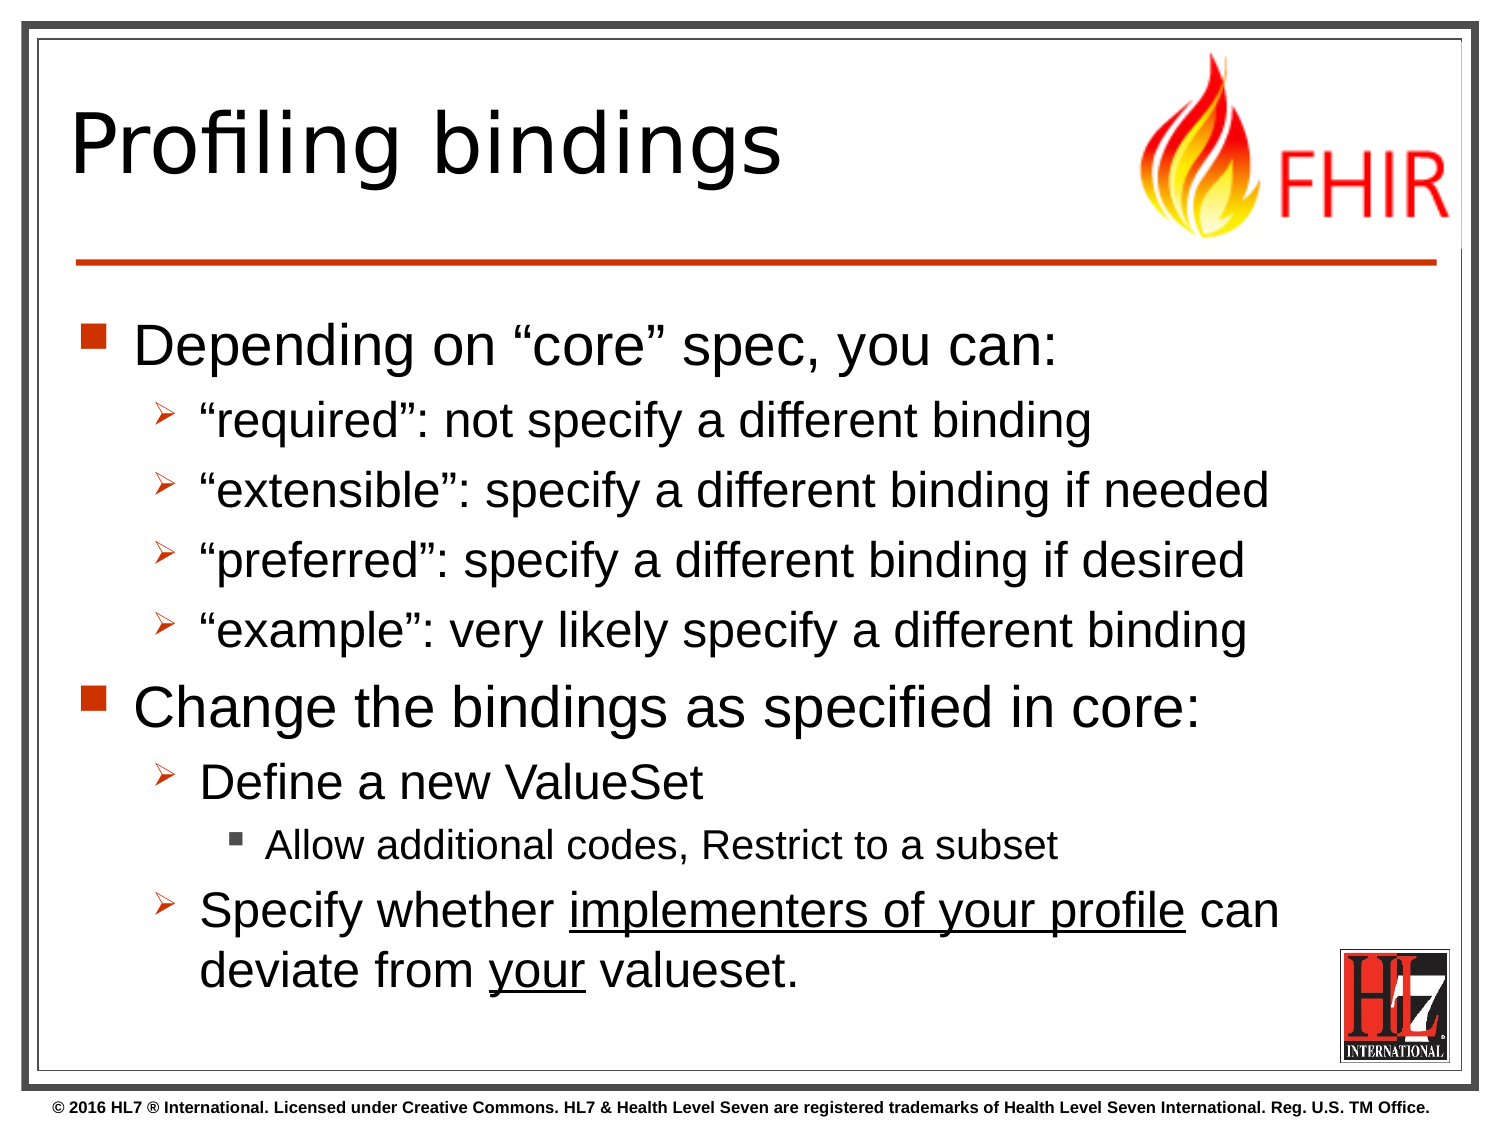

# Profiling bindings
Depending on “core” spec, you can:
“required”: not specify a different binding
“extensible”: specify a different binding if needed
“preferred”: specify a different binding if desired
“example”: very likely specify a different binding
Change the bindings as specified in core:
Define a new ValueSet
Allow additional codes, Restrict to a subset
Specify whether implementers of your profile can deviate from your valueset.